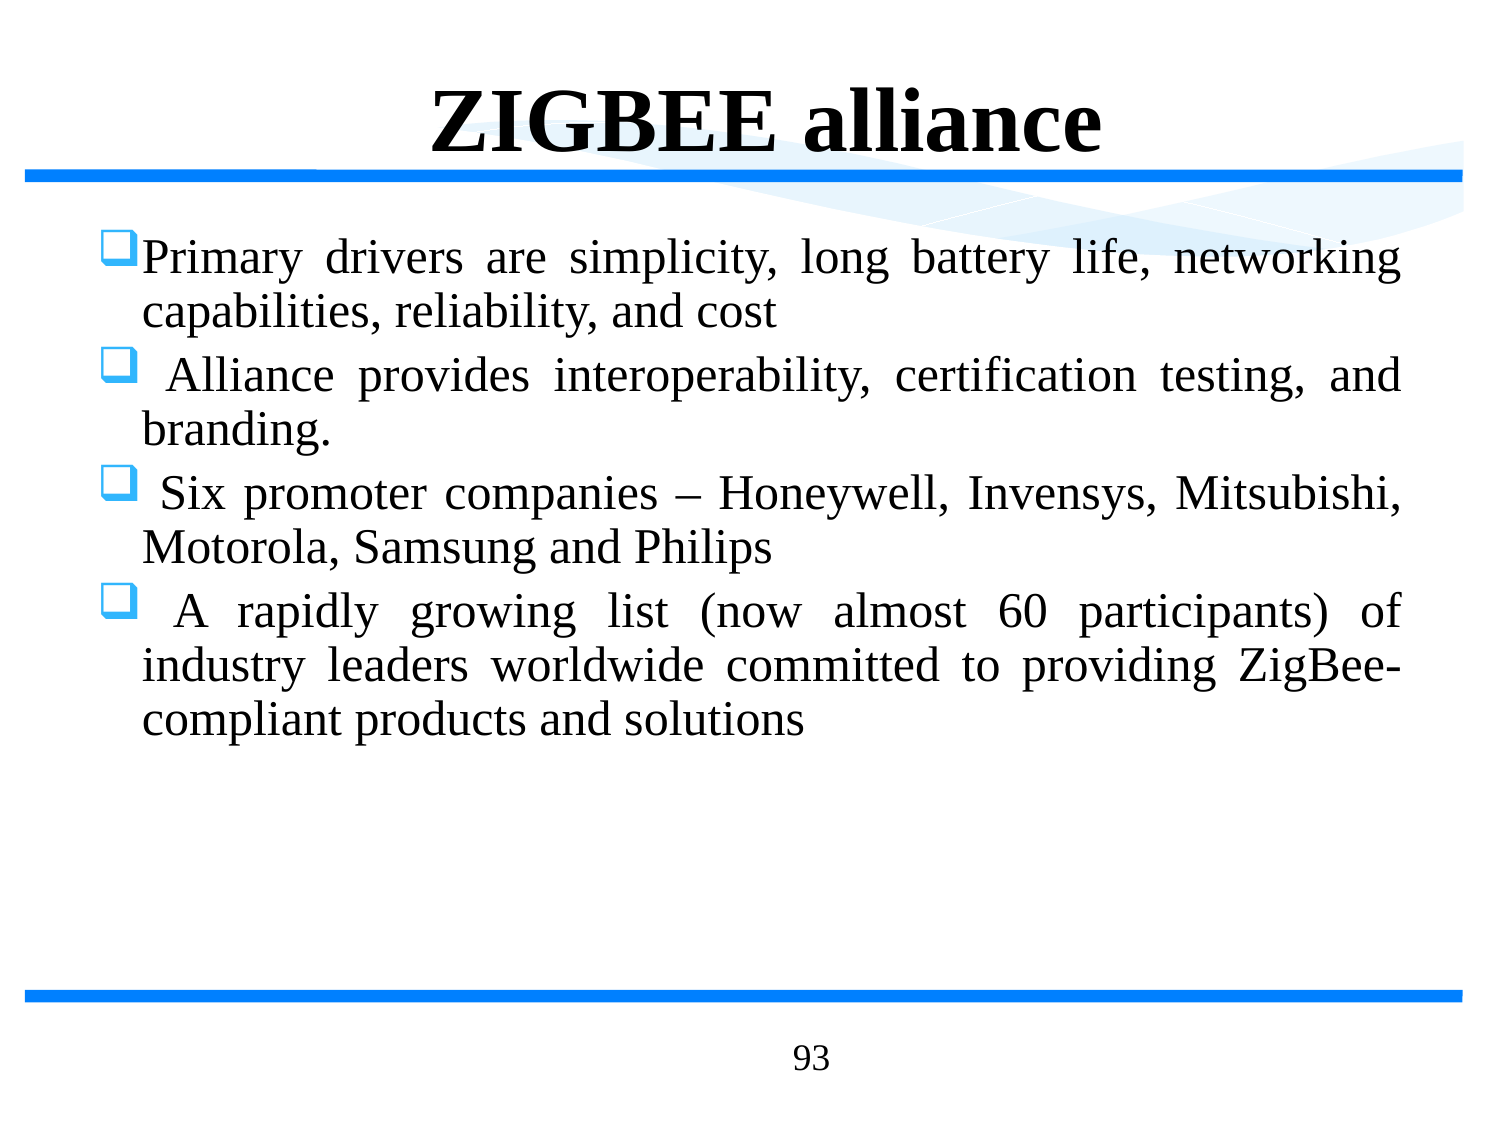

ZIGBEE alliance

Primary drivers are simplicity, long battery life, networking capabilities, reliability, and cost
 Alliance provides interoperability, certification testing, and branding.
 Six promoter companies – Honeywell, Invensys, Mitsubishi, Motorola, Samsung and Philips
 A rapidly growing list (now almost 60 participants) of industry leaders worldwide committed to providing ZigBee-compliant products and solutions

93